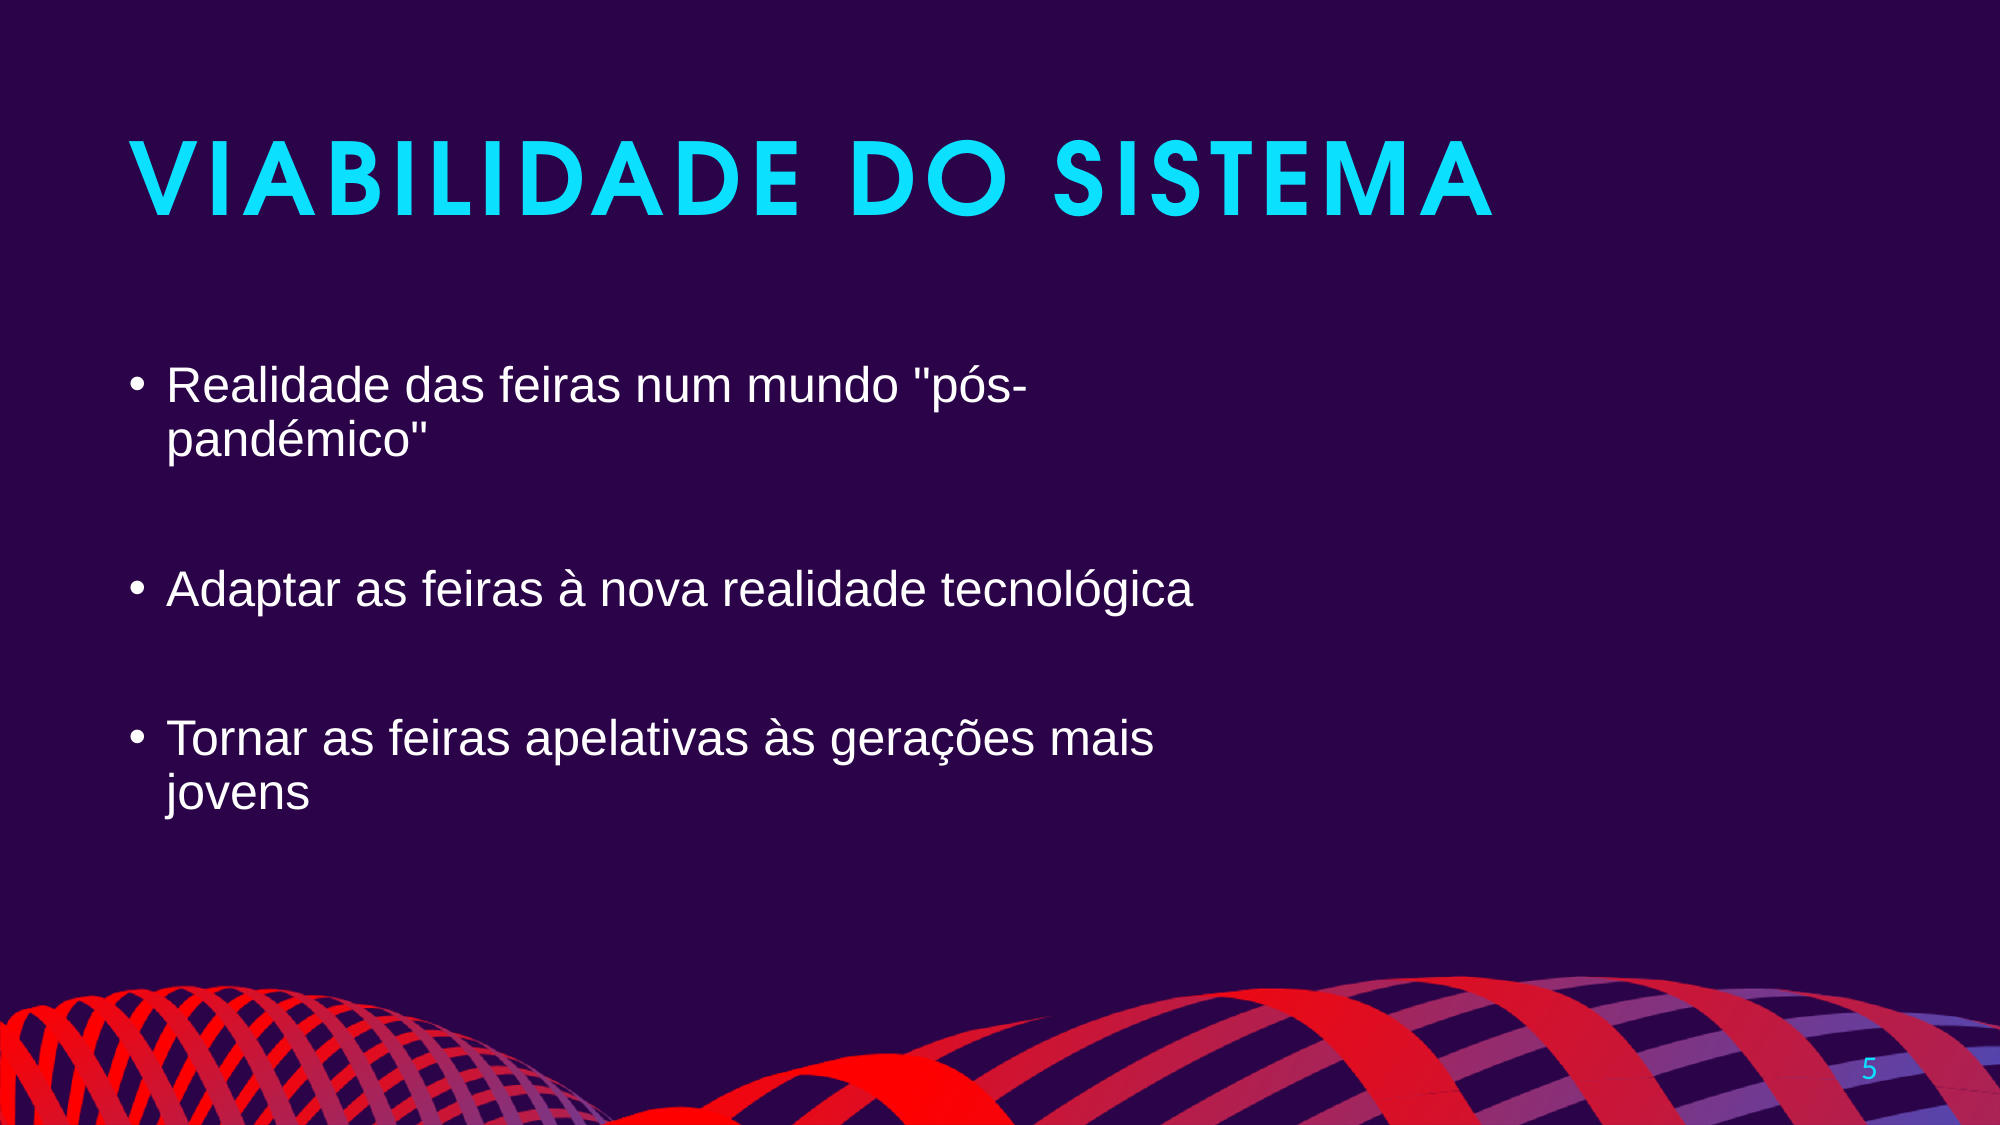

# Viabilidade do Sistema

Realidade das feiras num mundo "pós-pandémico"

Adaptar as feiras à nova realidade tecnológica

Tornar as feiras apelativas às gerações mais jovens

5